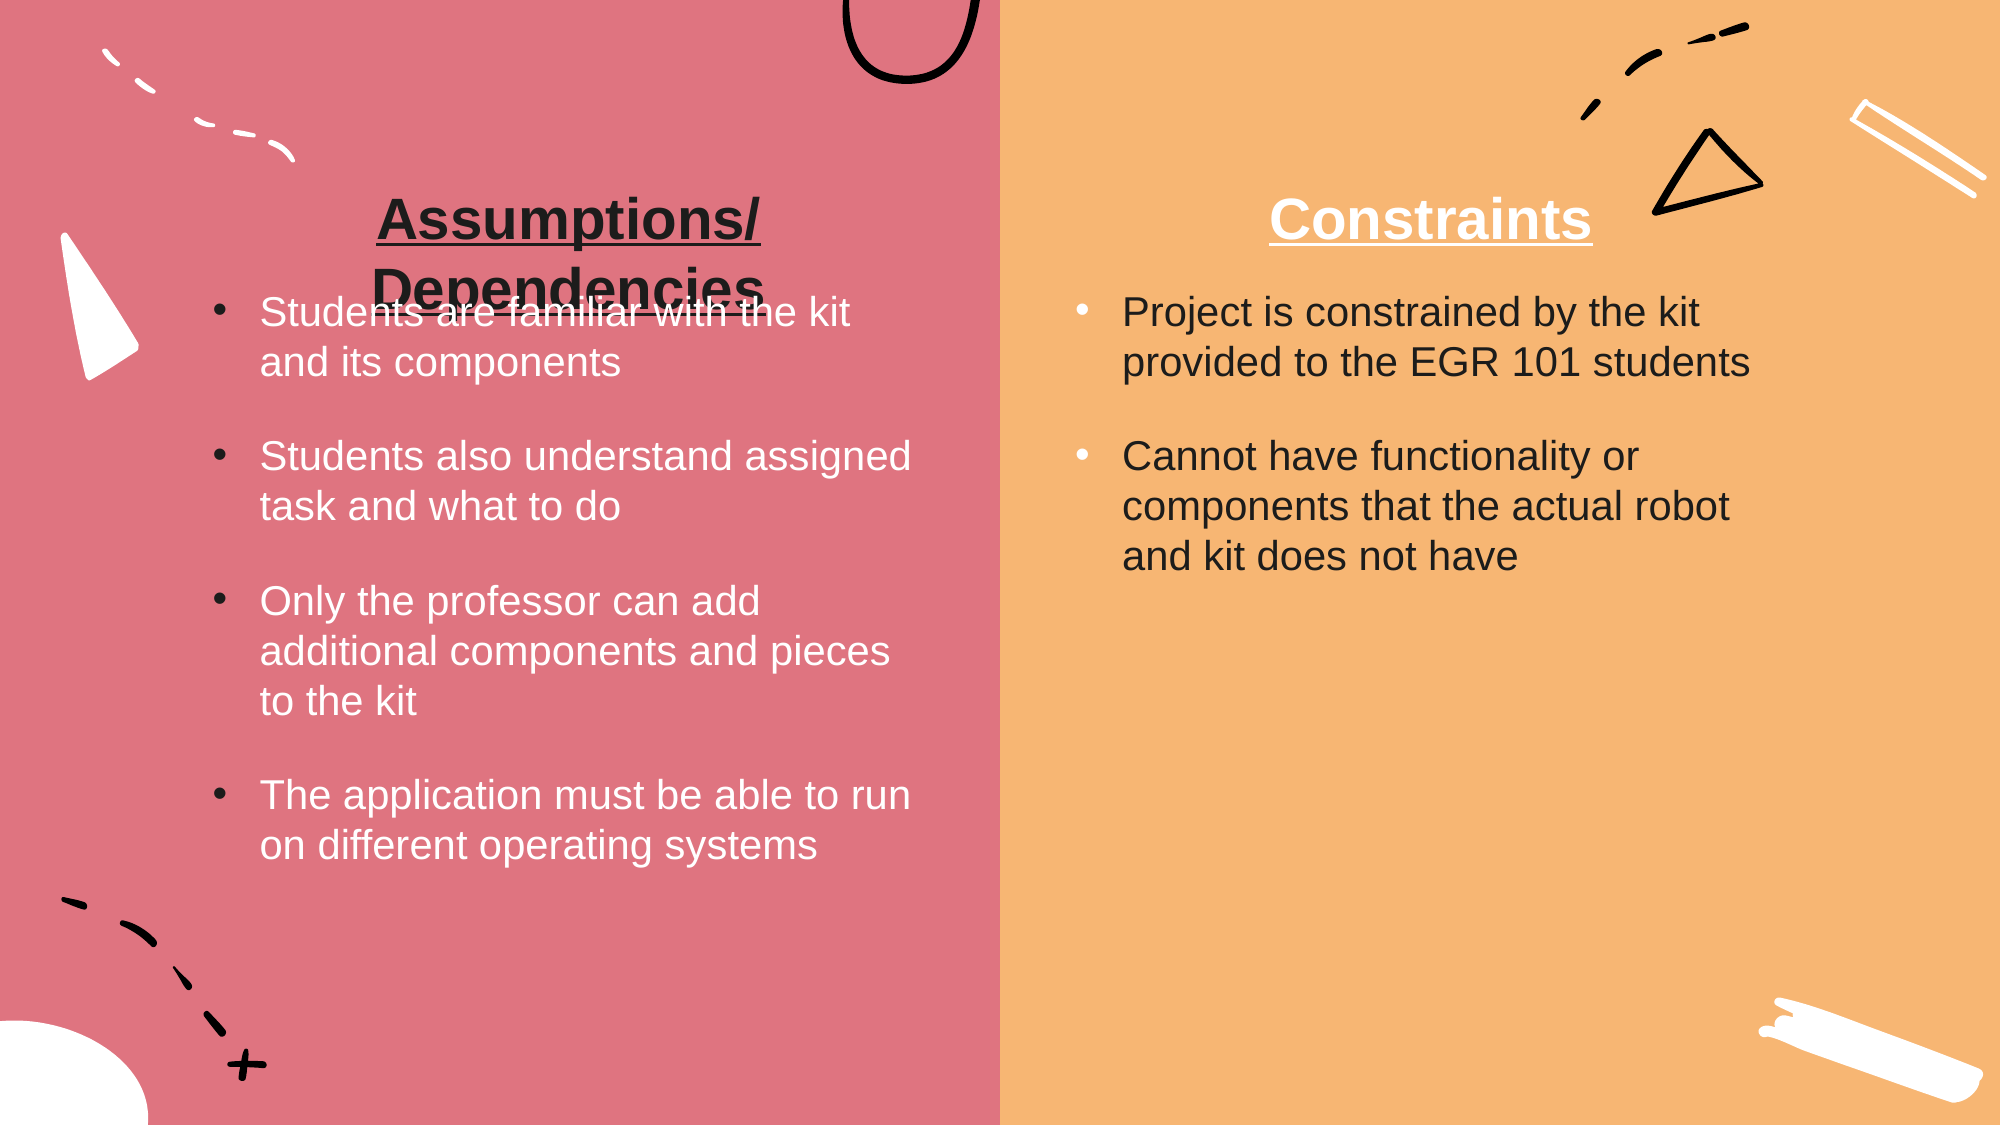

Assumptions/Dependencies
Constraints
Students are familiar with the kit and its components
Students also understand assigned task and what to do
Only the professor can add additional components and pieces to the kit
The application must be able to run on different operating systems
Project is constrained by the kit provided to the EGR 101 students
Cannot have functionality or components that the actual robot and kit does not have